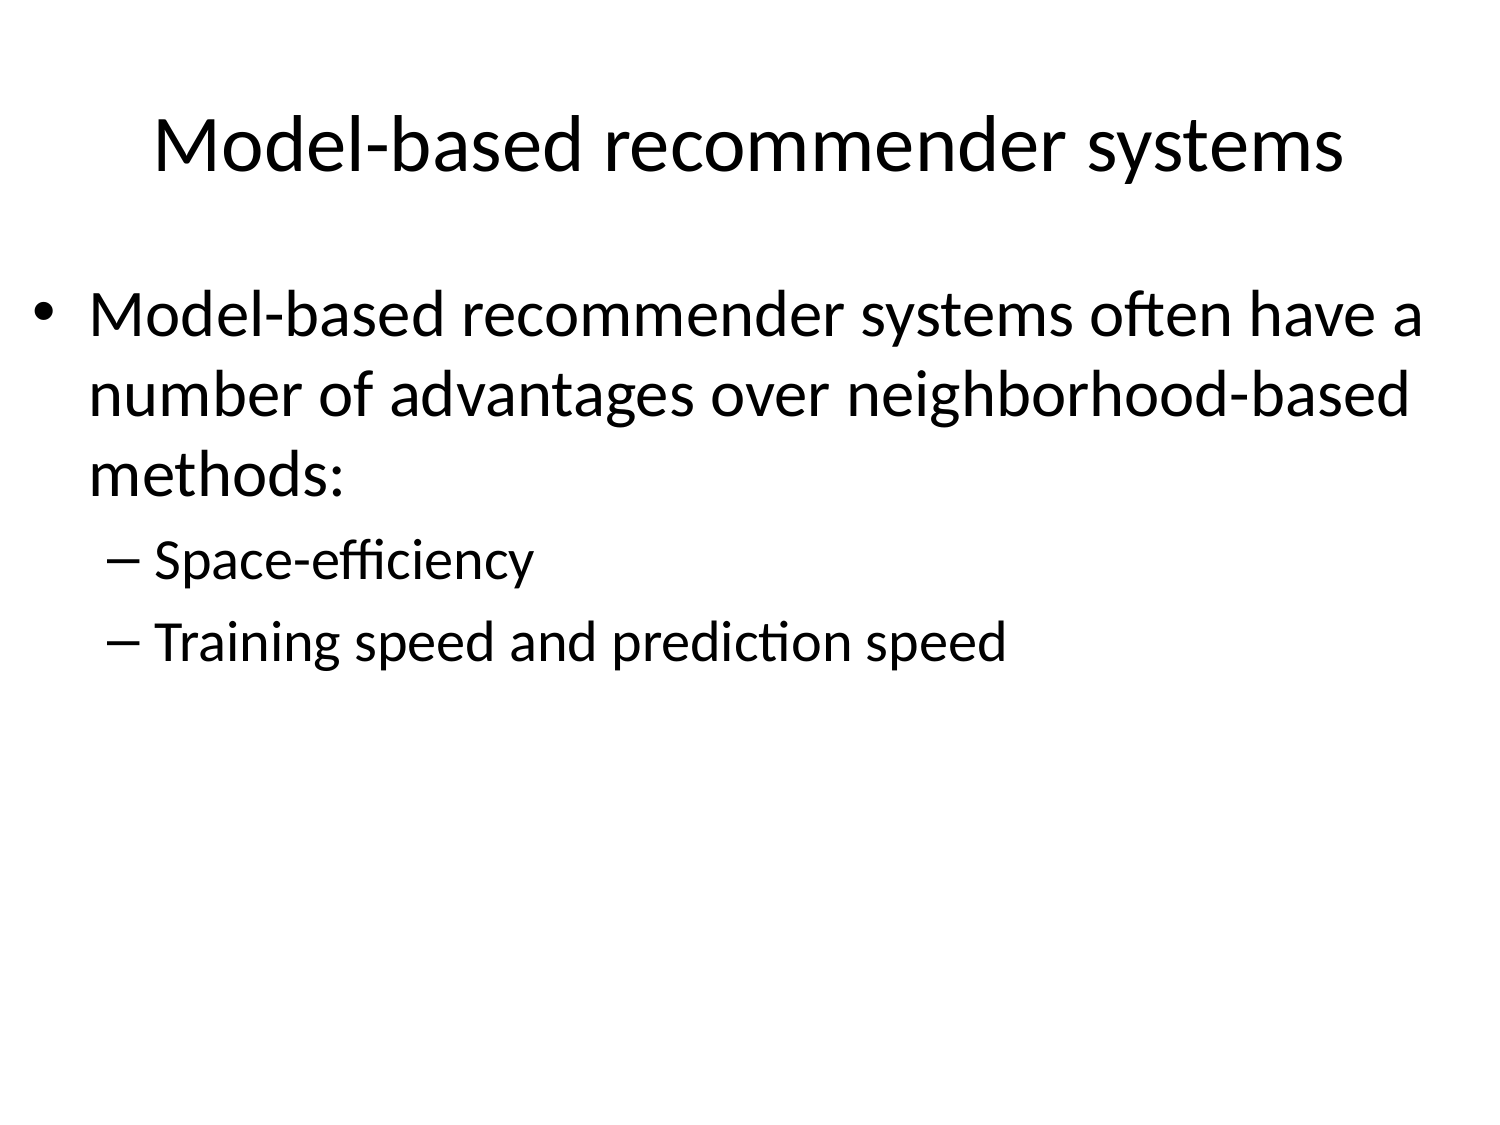

# Model-based recommender systems
Model-based recommender systems often have a number of advantages over neighborhood-based methods:
Space-efficiency
Training speed and prediction speed